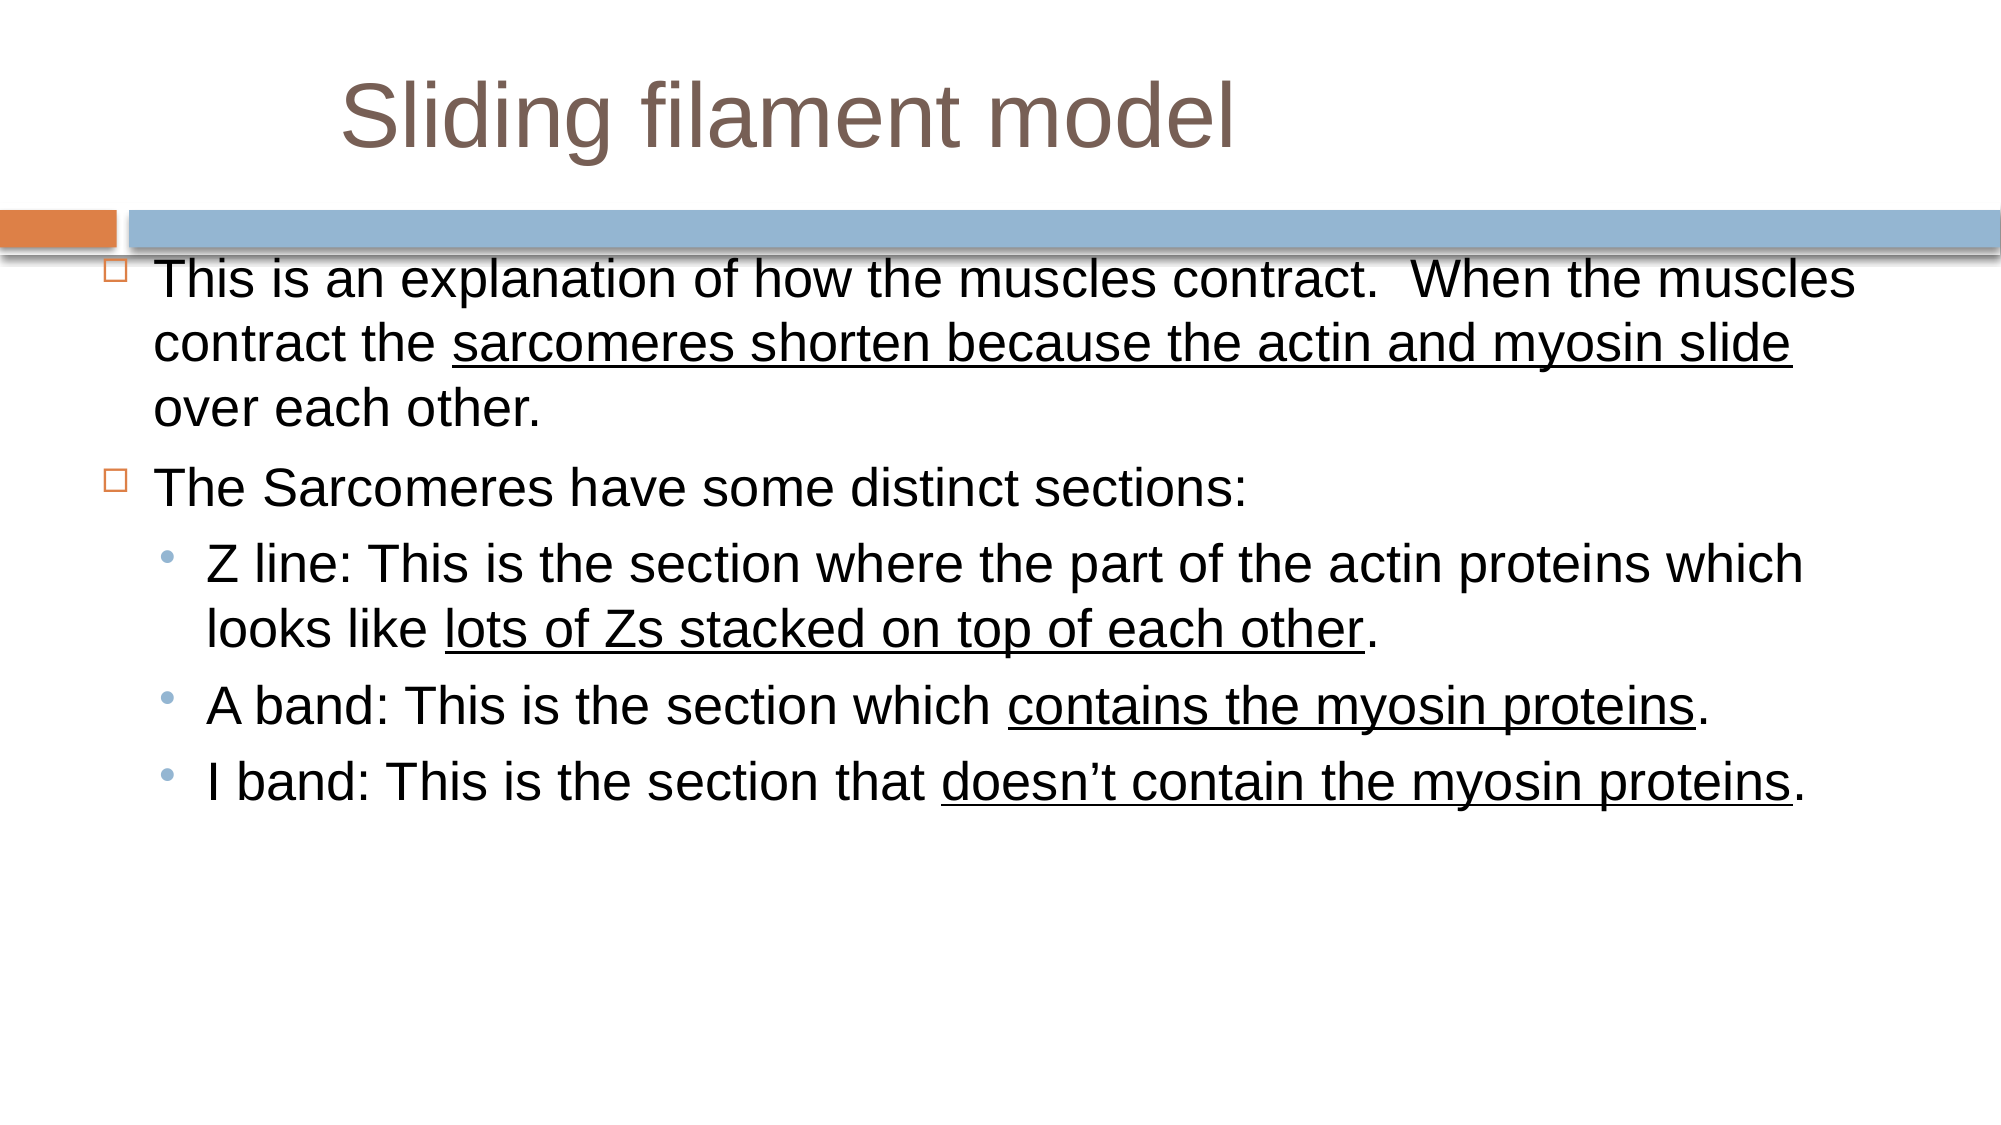

# Sliding filament model
This is an explanation of how the muscles contract.  When the muscles contract the sarcomeres shorten because the actin and myosin slide over each other.
The Sarcomeres have some distinct sections:
Z line: This is the section where the part of the actin proteins which looks like lots of Zs stacked on top of each other.
A band: This is the section which contains the myosin proteins.
I band: This is the section that doesn’t contain the myosin proteins.